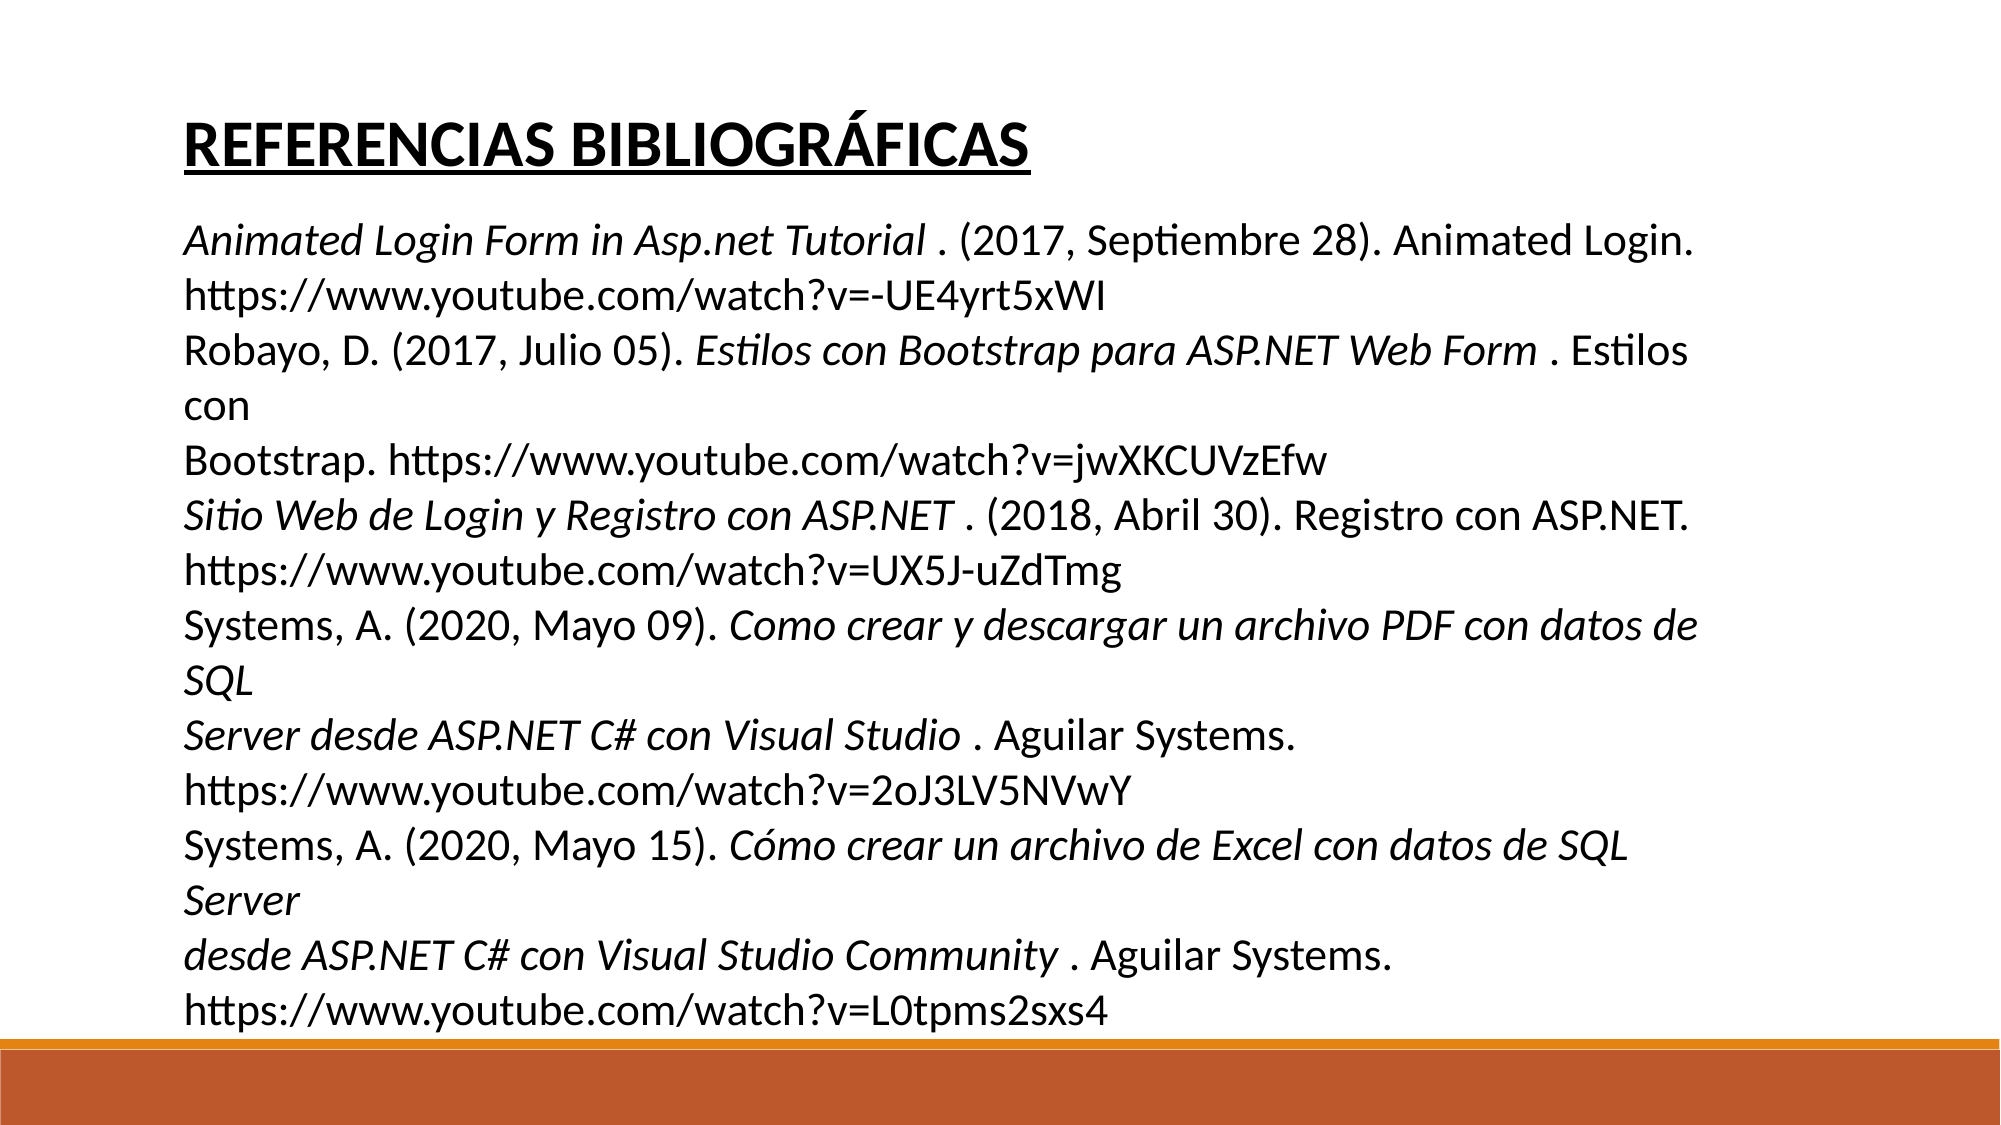

REFERENCIAS BIBLIOGRÁFICAS
Animated Login Form in Asp.net Tutorial . (2017, Septiembre 28). Animated Login.
https://www.youtube.com/watch?v=-UE4yrt5xWI
Robayo, D. (2017, Julio 05). Estilos con Bootstrap para ASP.NET Web Form . Estilos con
Bootstrap. https://www.youtube.com/watch?v=jwXKCUVzEfw
Sitio Web de Login y Registro con ASP.NET . (2018, Abril 30). Registro con ASP.NET.
https://www.youtube.com/watch?v=UX5J-uZdTmg
Systems, A. (2020, Mayo 09). Como crear y descargar un archivo PDF con datos de SQL
Server desde ASP.NET C# con Visual Studio . Aguilar Systems.
https://www.youtube.com/watch?v=2oJ3LV5NVwY
Systems, A. (2020, Mayo 15). Cómo crear un archivo de Excel con datos de SQL Server
desde ASP.NET C# con Visual Studio Community . Aguilar Systems.
https://www.youtube.com/watch?v=L0tpms2sxs4